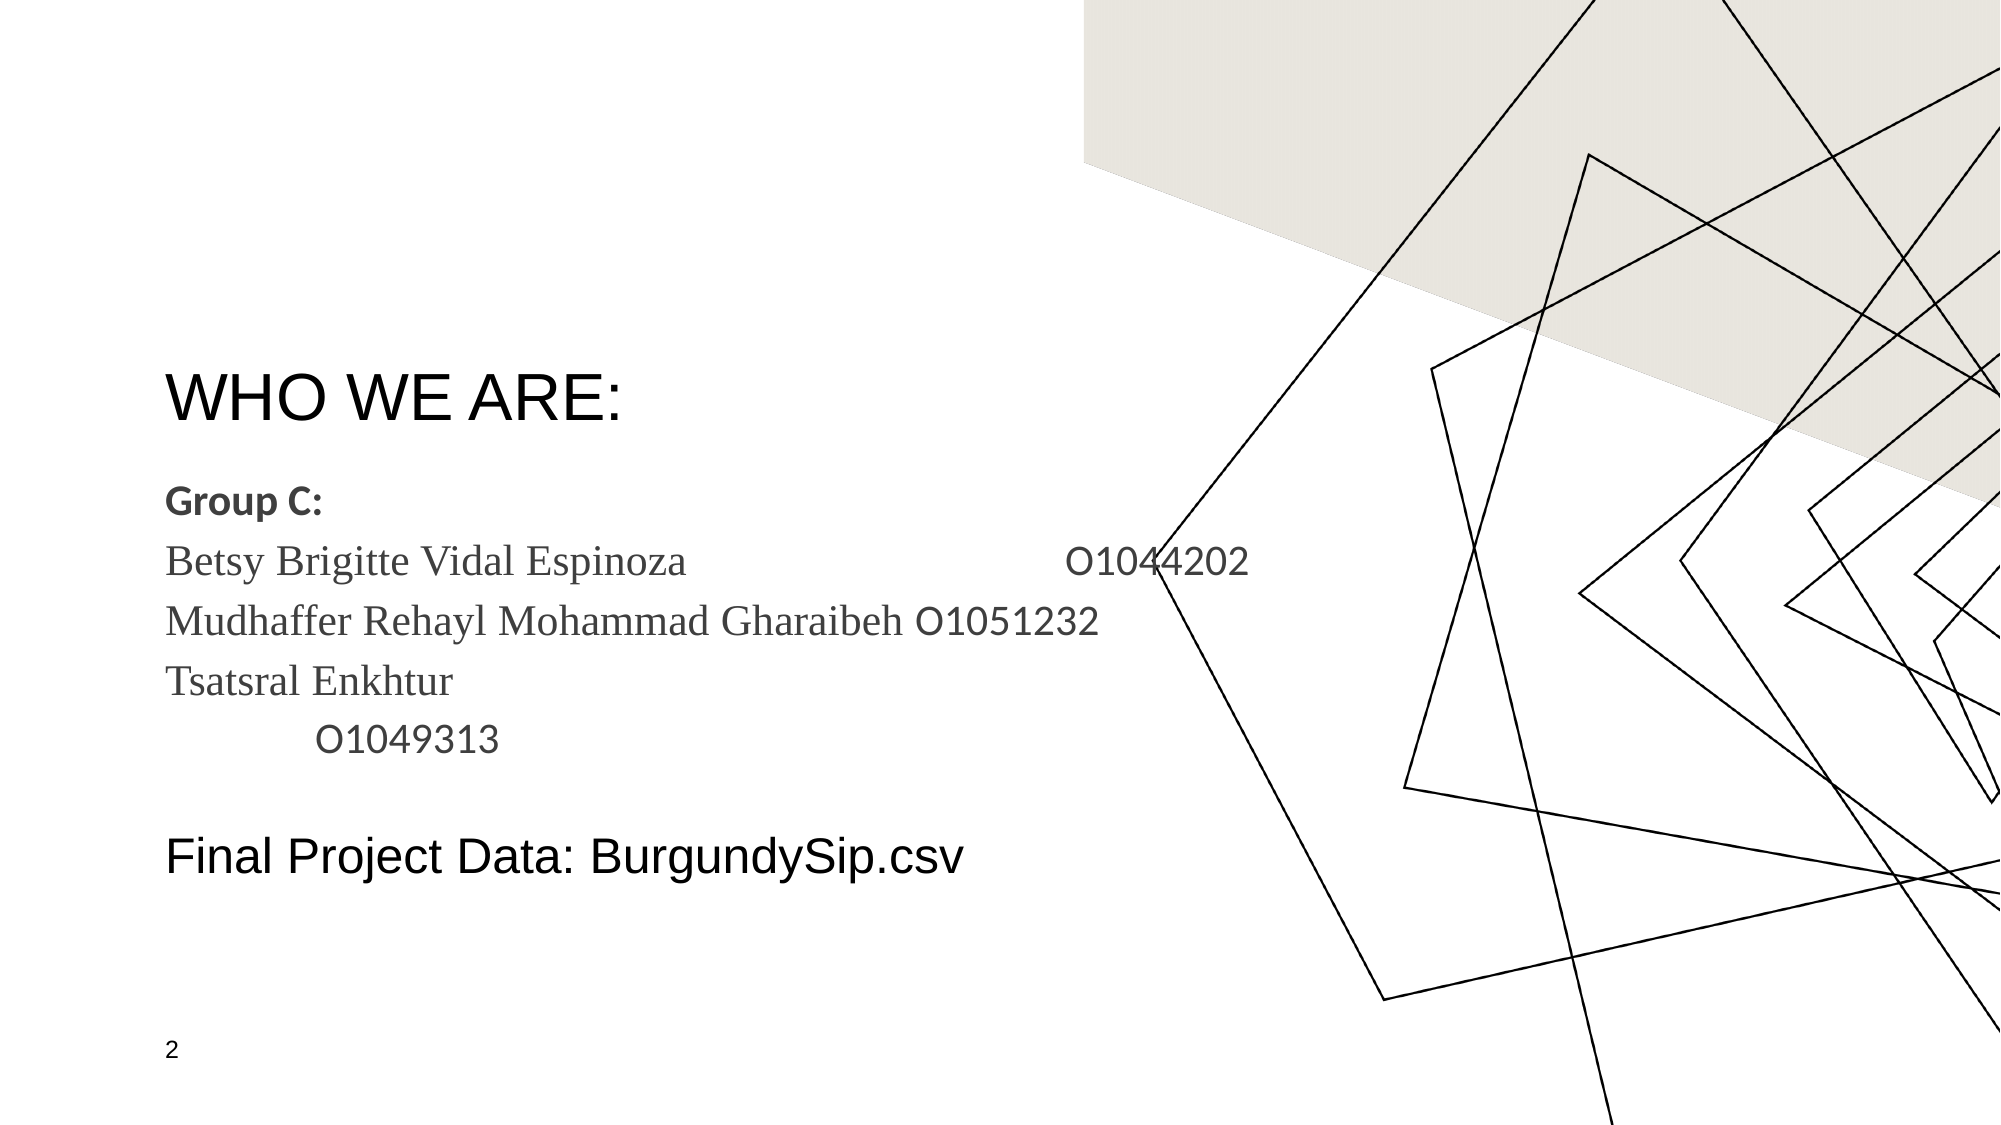

# WHO WE ARE:
Group C:
Betsy Brigitte Vidal Espinoza 			O1044202
Mudhaffer Rehayl Mohammad Gharaibeh	O1051232
Tsatsral Enkhtur							O1049313

Final Project Data: BurgundySip.csv
2